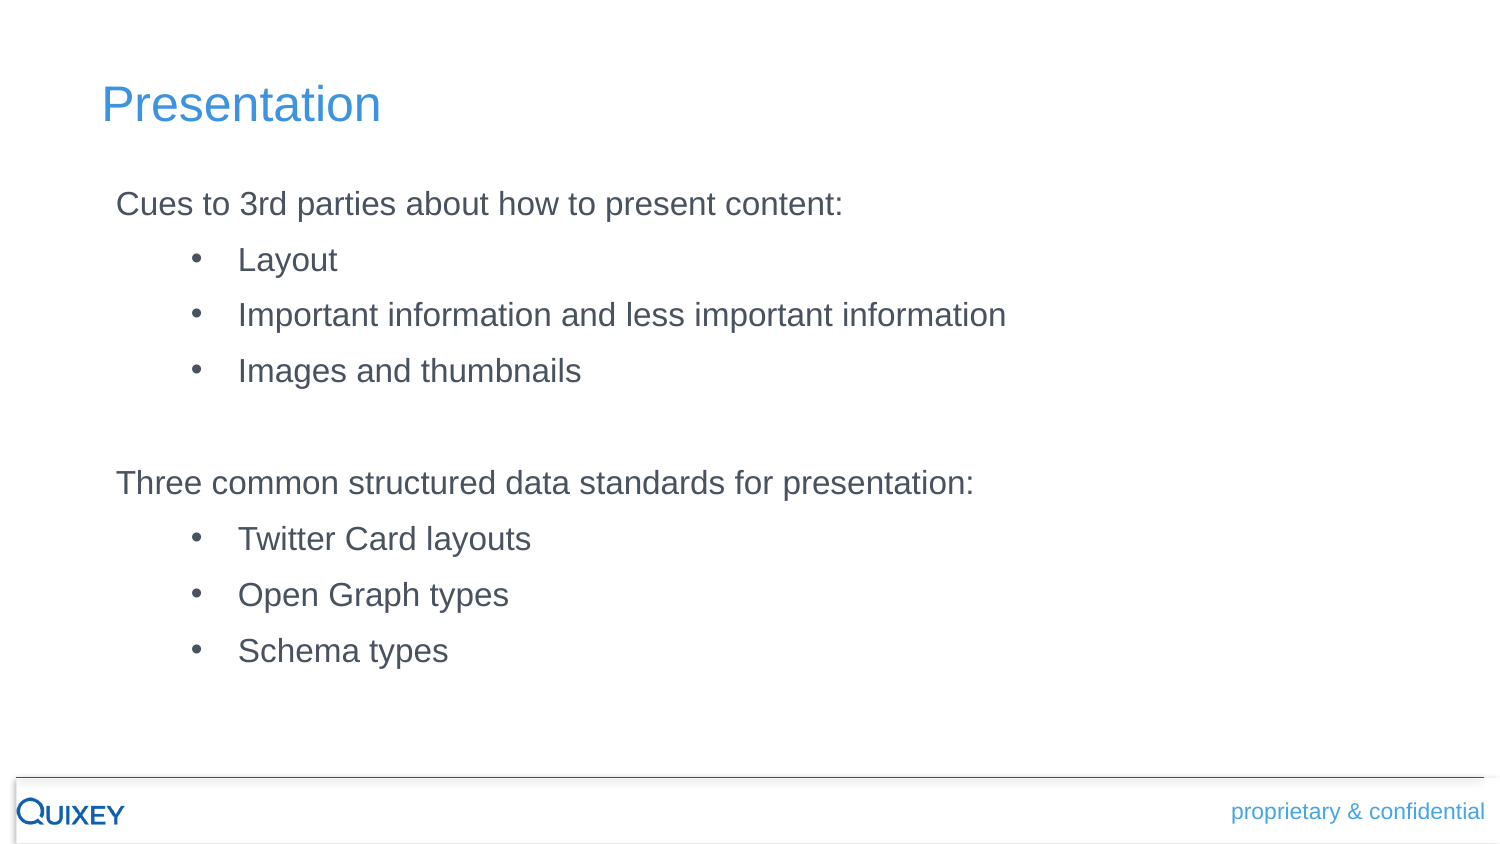

Presentation
Cues to 3rd parties about how to present content:
Layout
Important information and less important information
Images and thumbnails

Three common structured data standards for presentation:
Twitter Card layouts
Open Graph types
Schema types